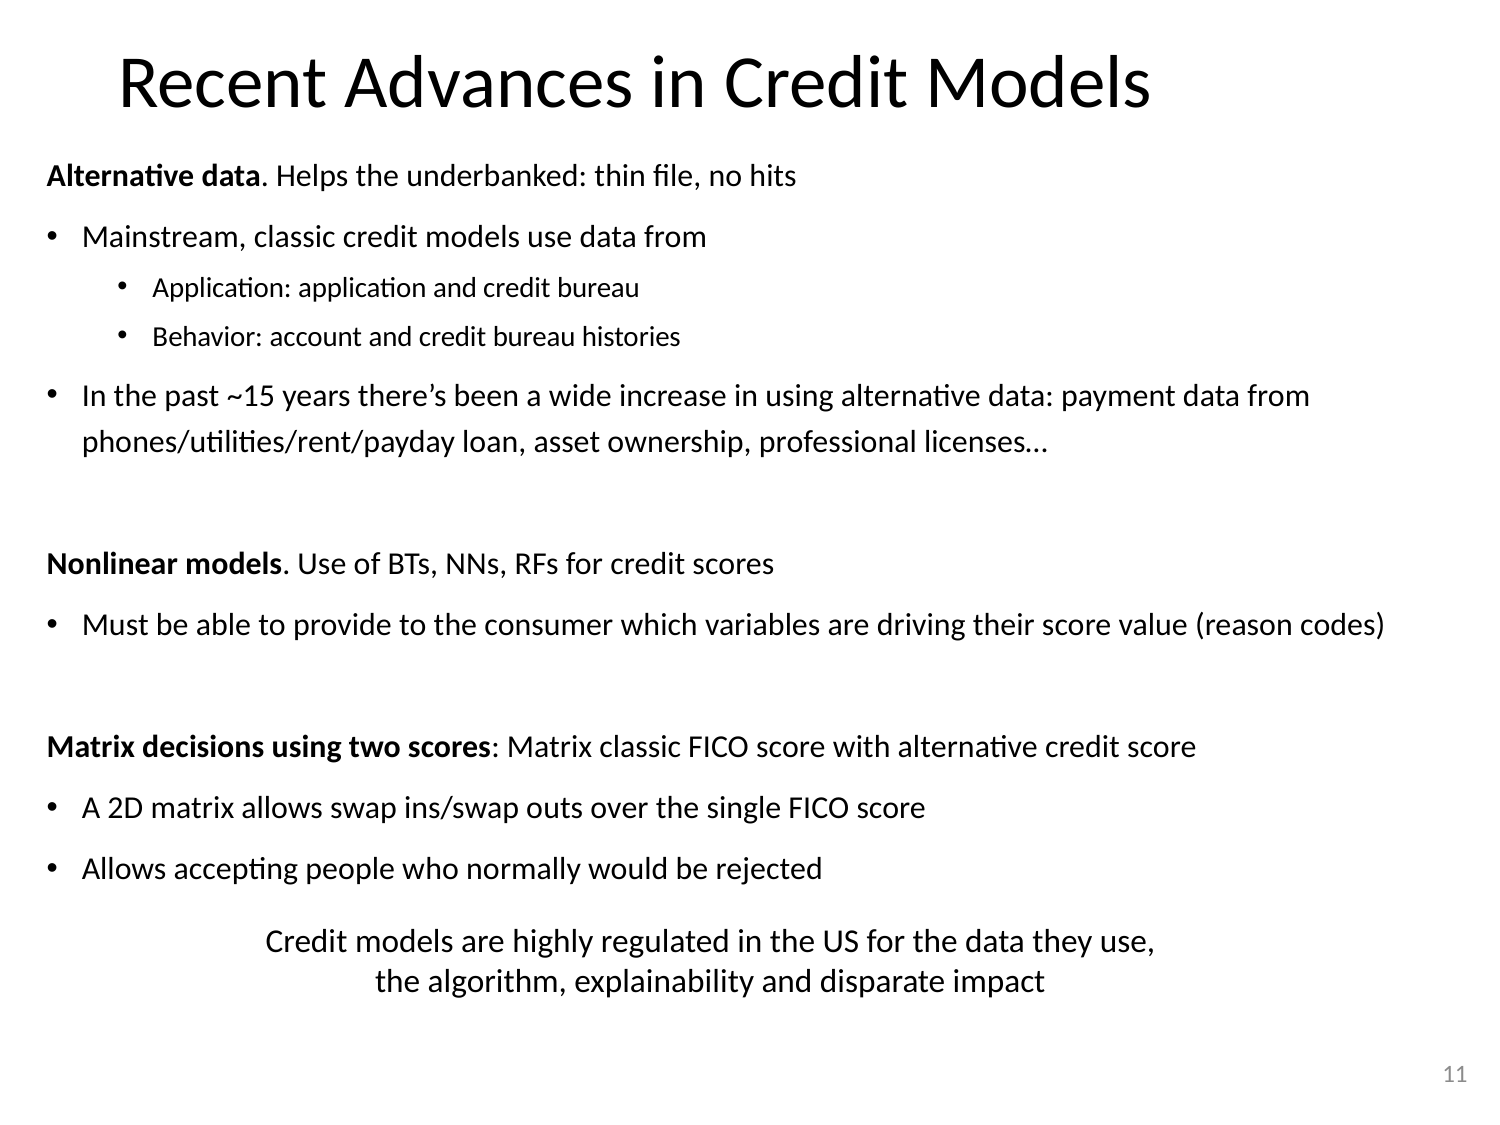

# Recent Advances in Credit Models
Alternative data. Helps the underbanked: thin file, no hits
Mainstream, classic credit models use data from
Application: application and credit bureau
Behavior: account and credit bureau histories
In the past ~15 years there’s been a wide increase in using alternative data: payment data from phones/utilities/rent/payday loan, asset ownership, professional licenses…

Nonlinear models. Use of BTs, NNs, RFs for credit scores
Must be able to provide to the consumer which variables are driving their score value (reason codes)

Matrix decisions using two scores: Matrix classic FICO score with alternative credit score
A 2D matrix allows swap ins/swap outs over the single FICO score
Allows accepting people who normally would be rejected

Credit models are highly regulated in the US for the data they use, the algorithm, explainability and disparate impact
11